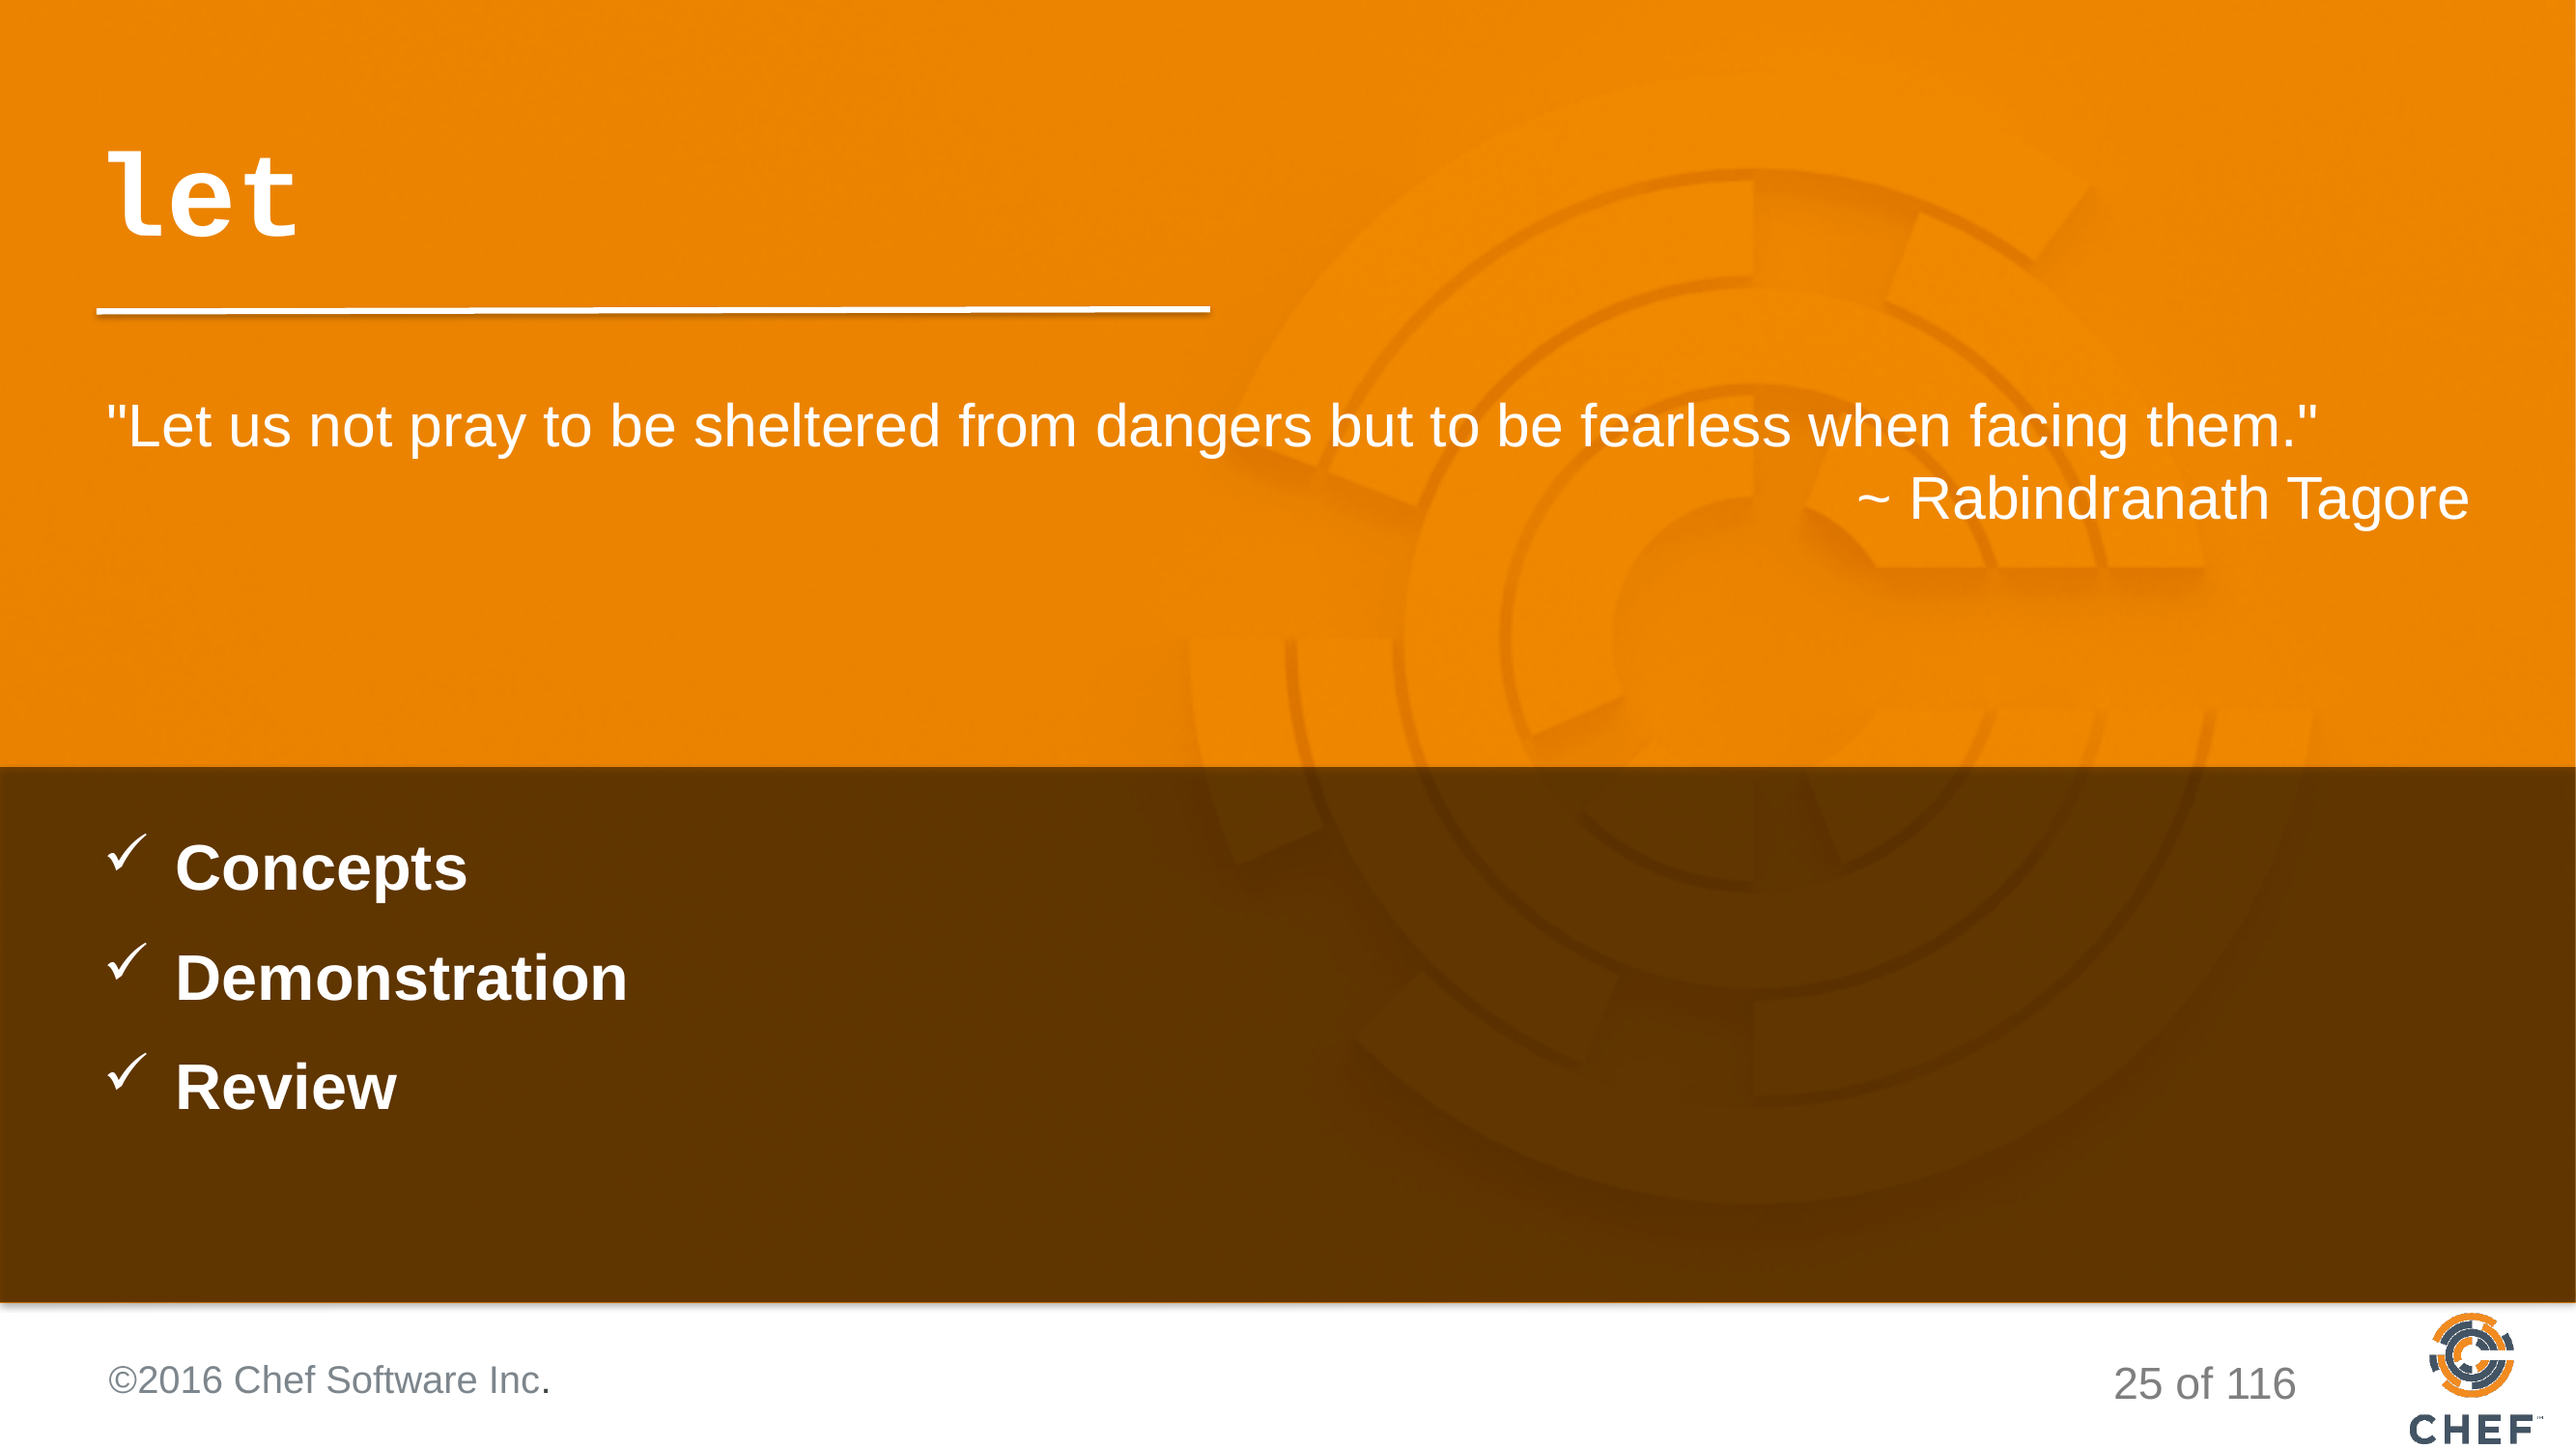

# let
"Let us not pray to be sheltered from dangers but to be fearless when facing them."
~ Rabindranath Tagore

Concepts
Demonstration
Review